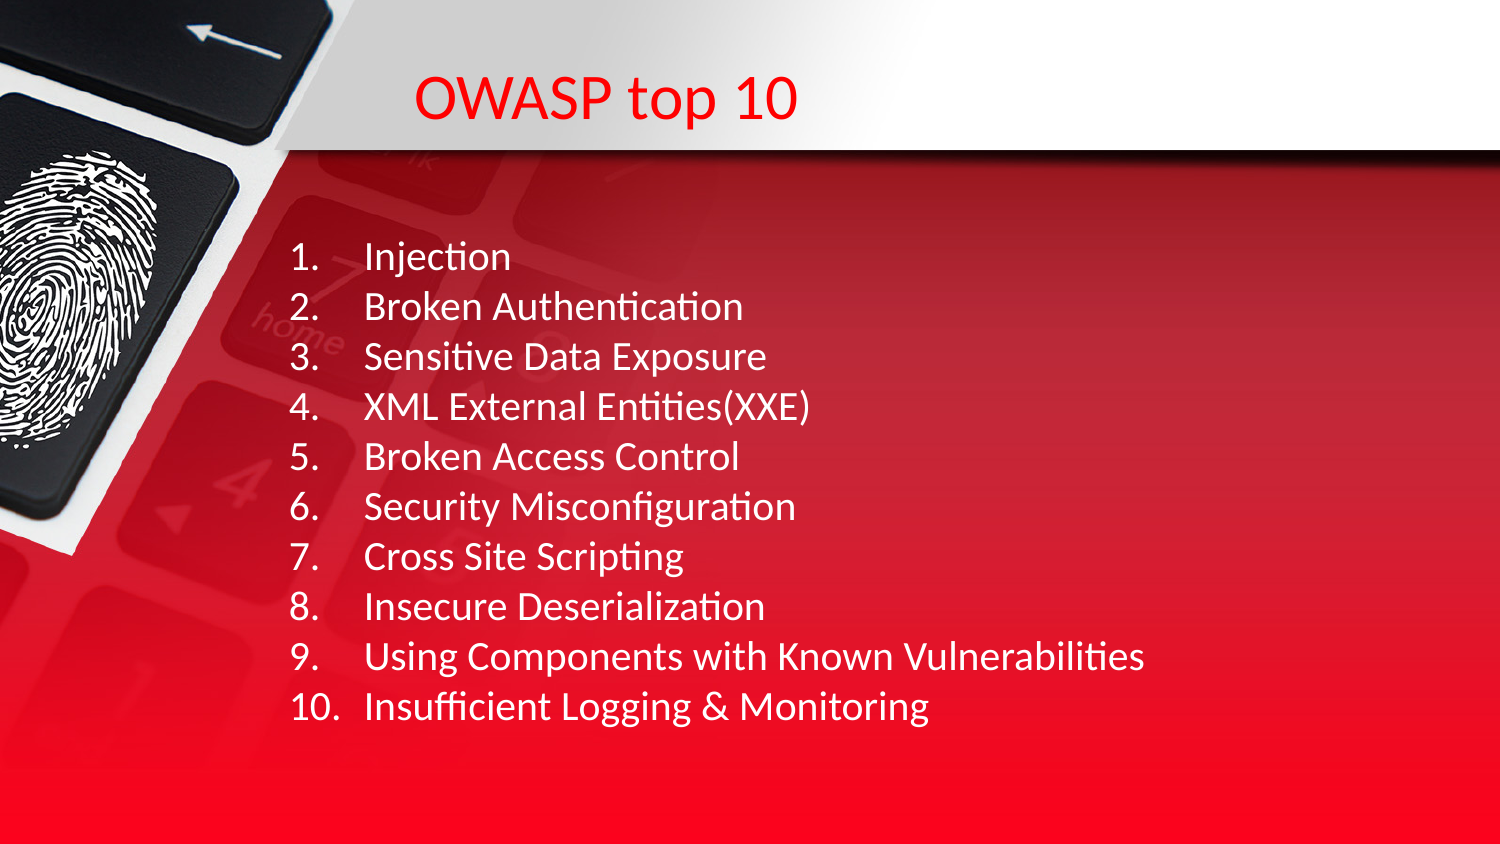

# OWASP top 10
Injection
Broken Authentication
Sensitive Data Exposure
XML External Entities(XXE)
Broken Access Control
Security Misconfiguration
Cross Site Scripting
Insecure Deserialization
Using Components with Known Vulnerabilities
Insufficient Logging & Monitoring